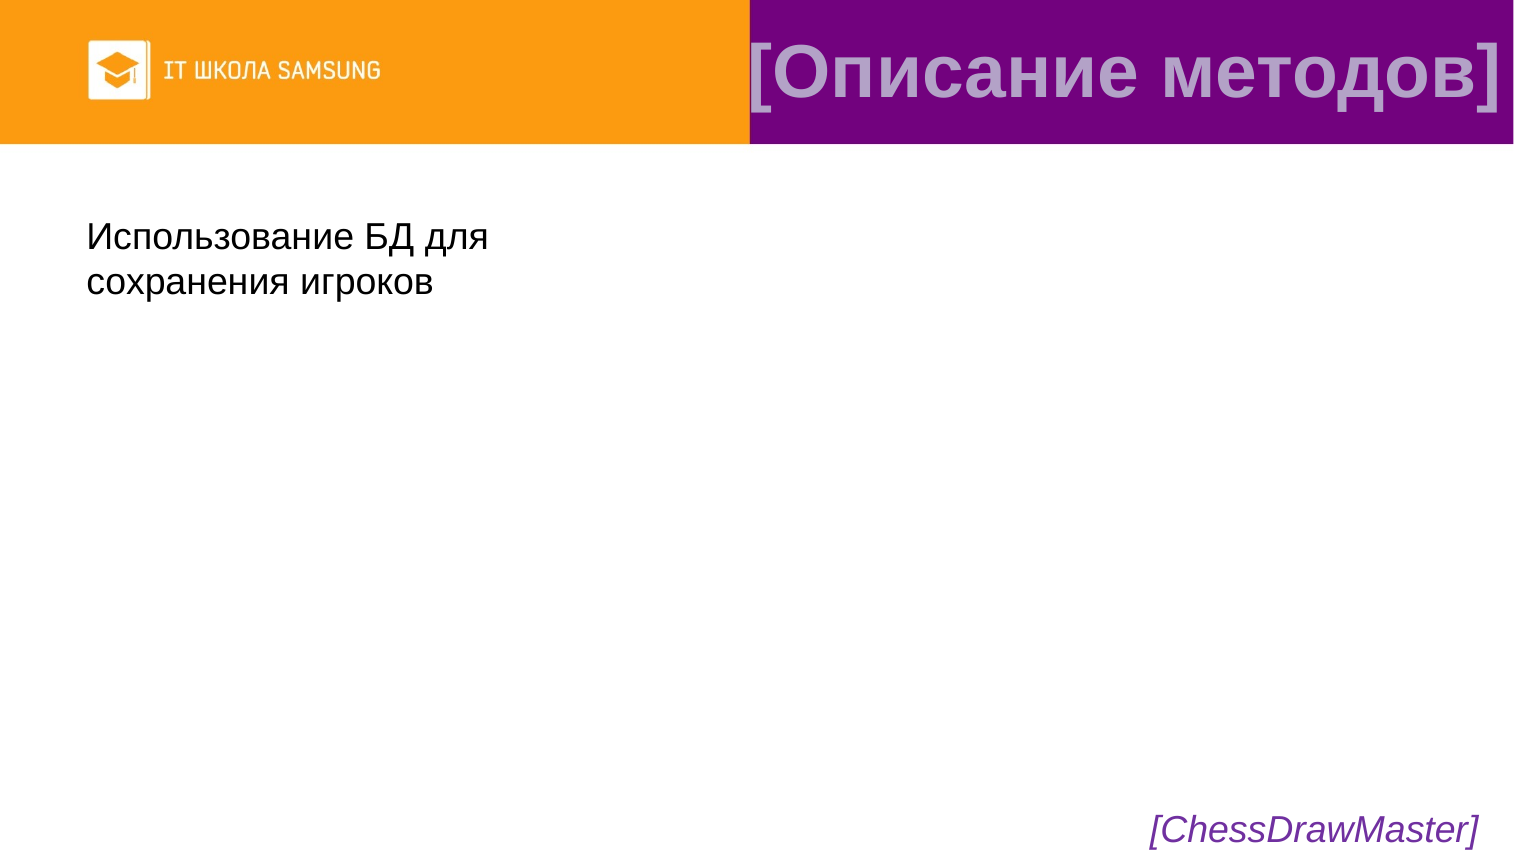

[Описание методов]
Использование БД для сохранения игроков
[ChessDrawMaster]